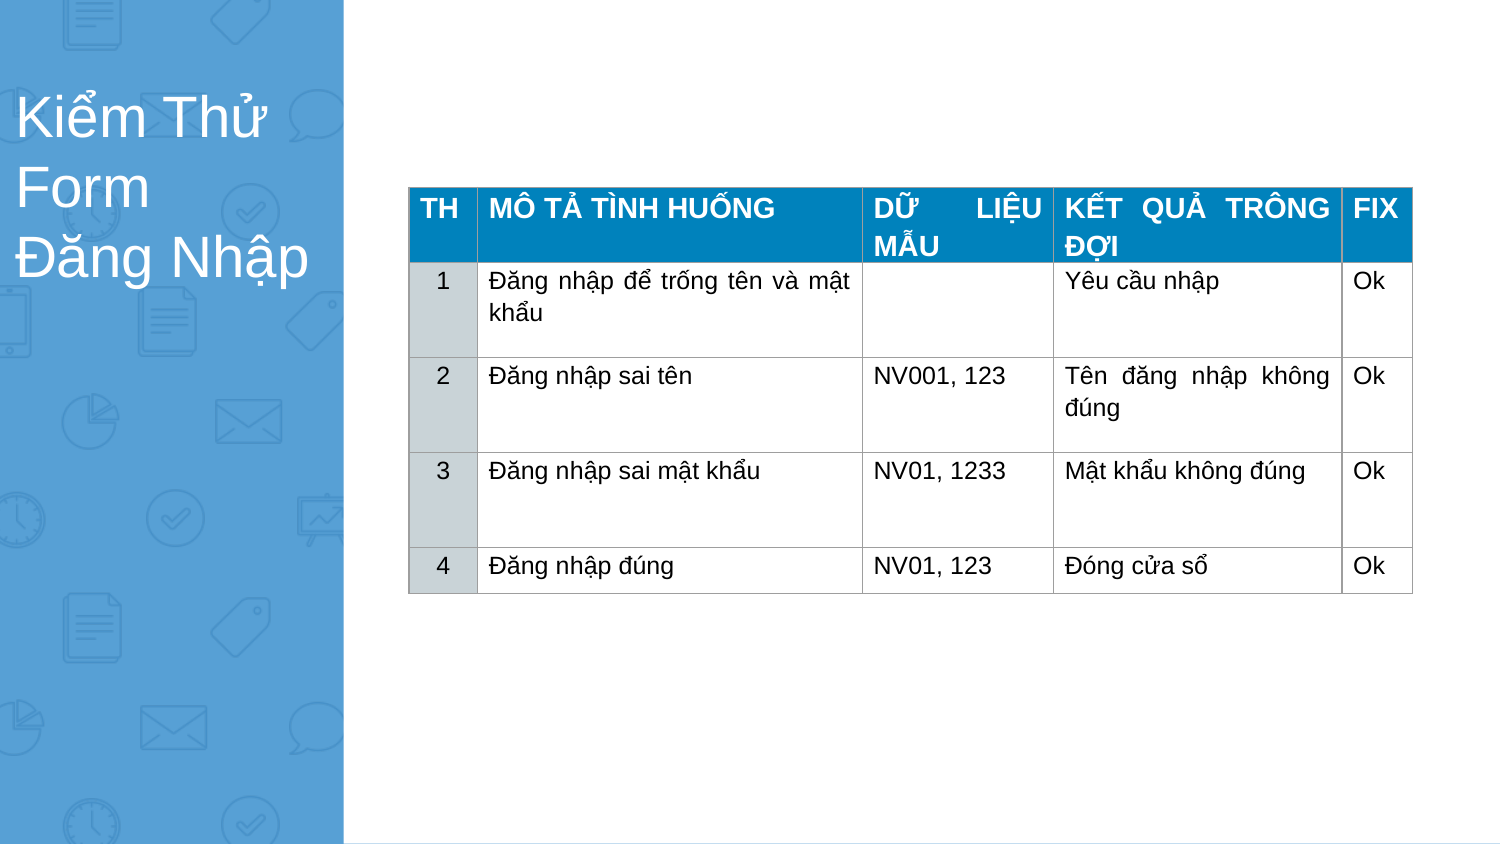

# Kiểm Thử Form Đăng Nhập
| TH | Mô tả tình huống | Dữ liệu mẫu | Kết quả trông đợi | Fix |
| --- | --- | --- | --- | --- |
| 1 | Đăng nhập để trống tên và mật khẩu |  | Yêu cầu nhập | Ok |
| 2 | Đăng nhập sai tên | NV001, 123 | Tên đăng nhập không đúng | Ok |
| 3 | Đăng nhập sai mật khẩu | NV01, 1233 | Mật khẩu không đúng | Ok |
| 4 | Đăng nhập đúng | NV01, 123 | Đóng cửa sổ | Ok |